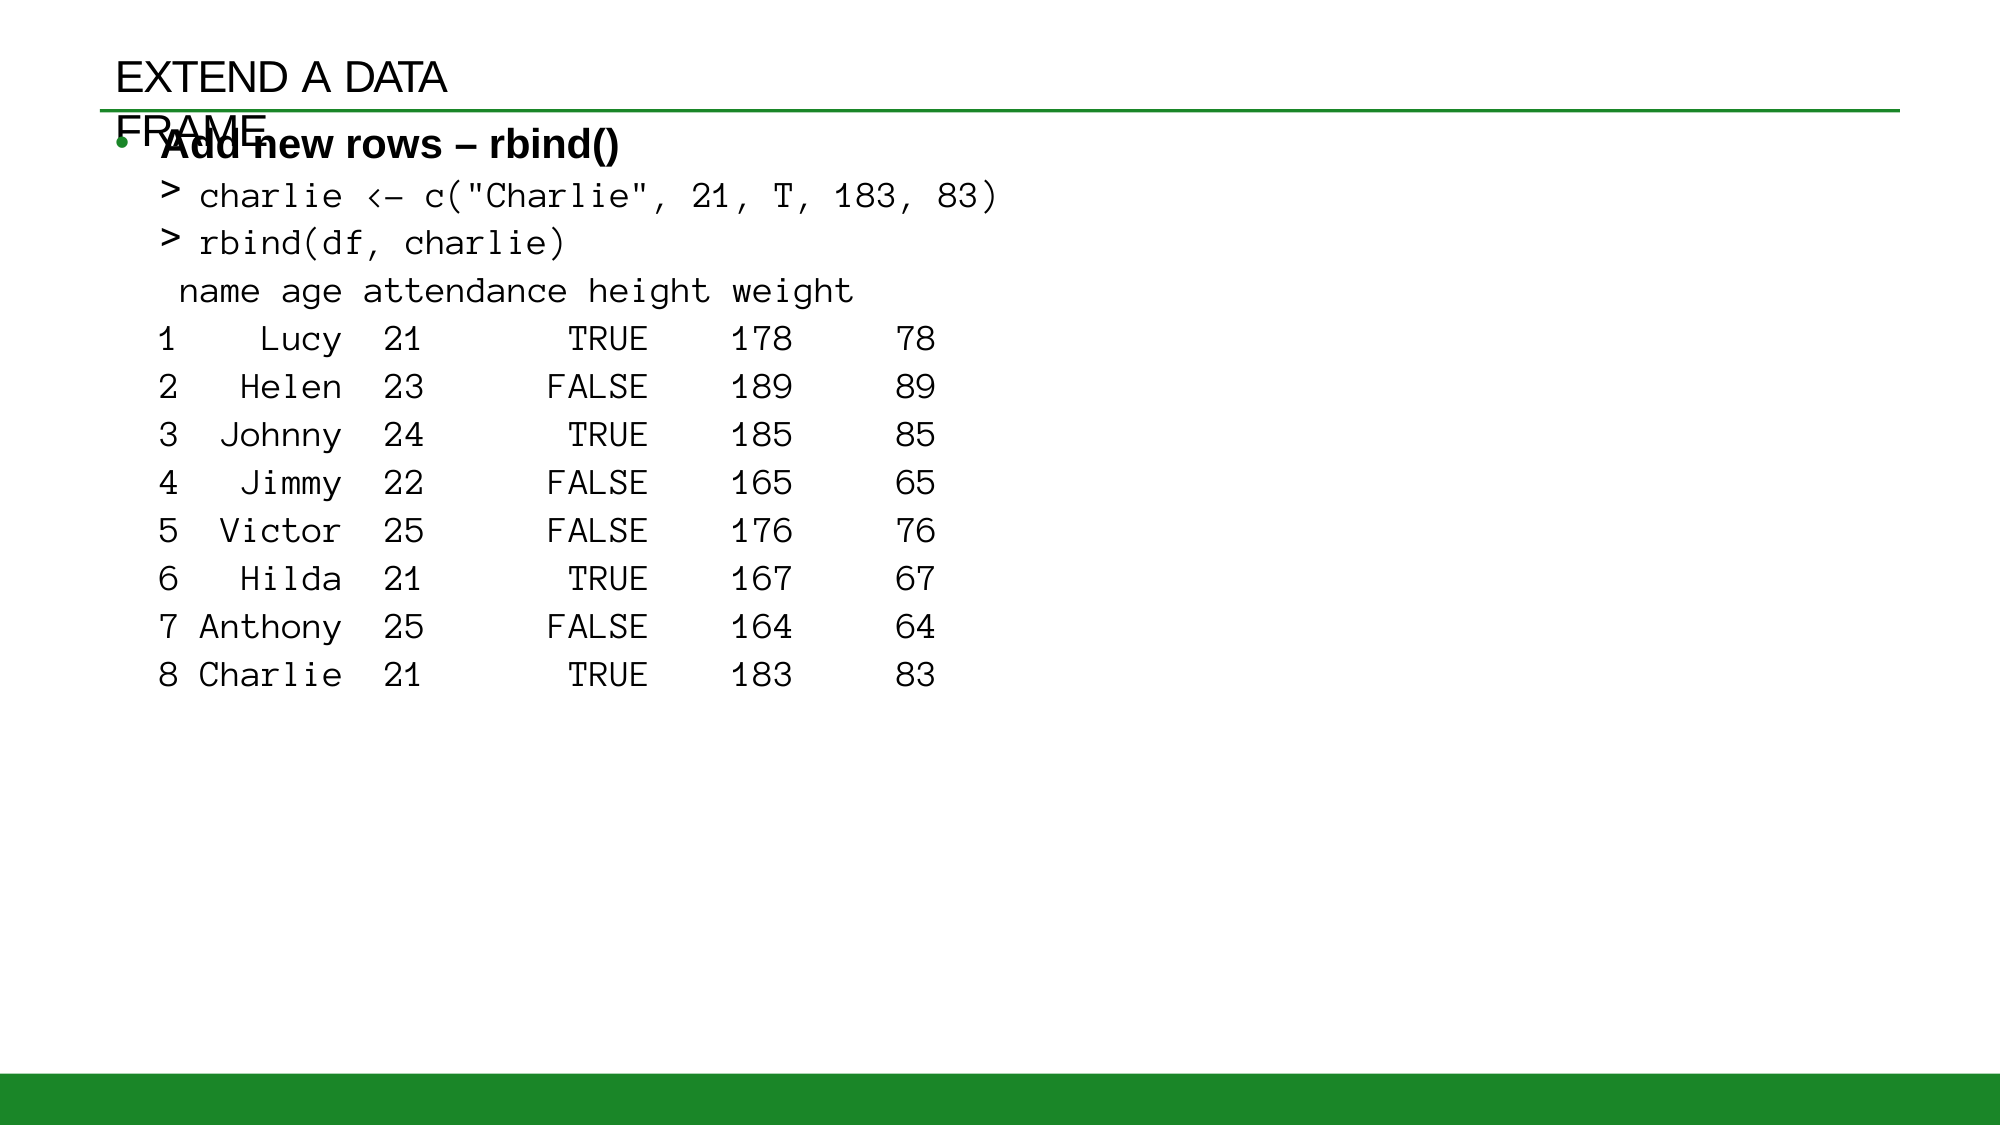

# EXTEND A DATA FRAME
Add new rows – rbind()
charlie <- c("Charlie", 21, T, 183, 83)
rbind(df, charlie)
 name age attendance height weight
1    Lucy  21       TRUE    178     78
2   Helen  23      FALSE    189     89
3  Johnny  24       TRUE    185     85
4   Jimmy  22      FALSE    165     65
5  Victor  25      FALSE    176     76
6   Hilda  21       TRUE    167     67
7 Anthony  25      FALSE    164     64
8 Charlie  21       TRUE    183     83